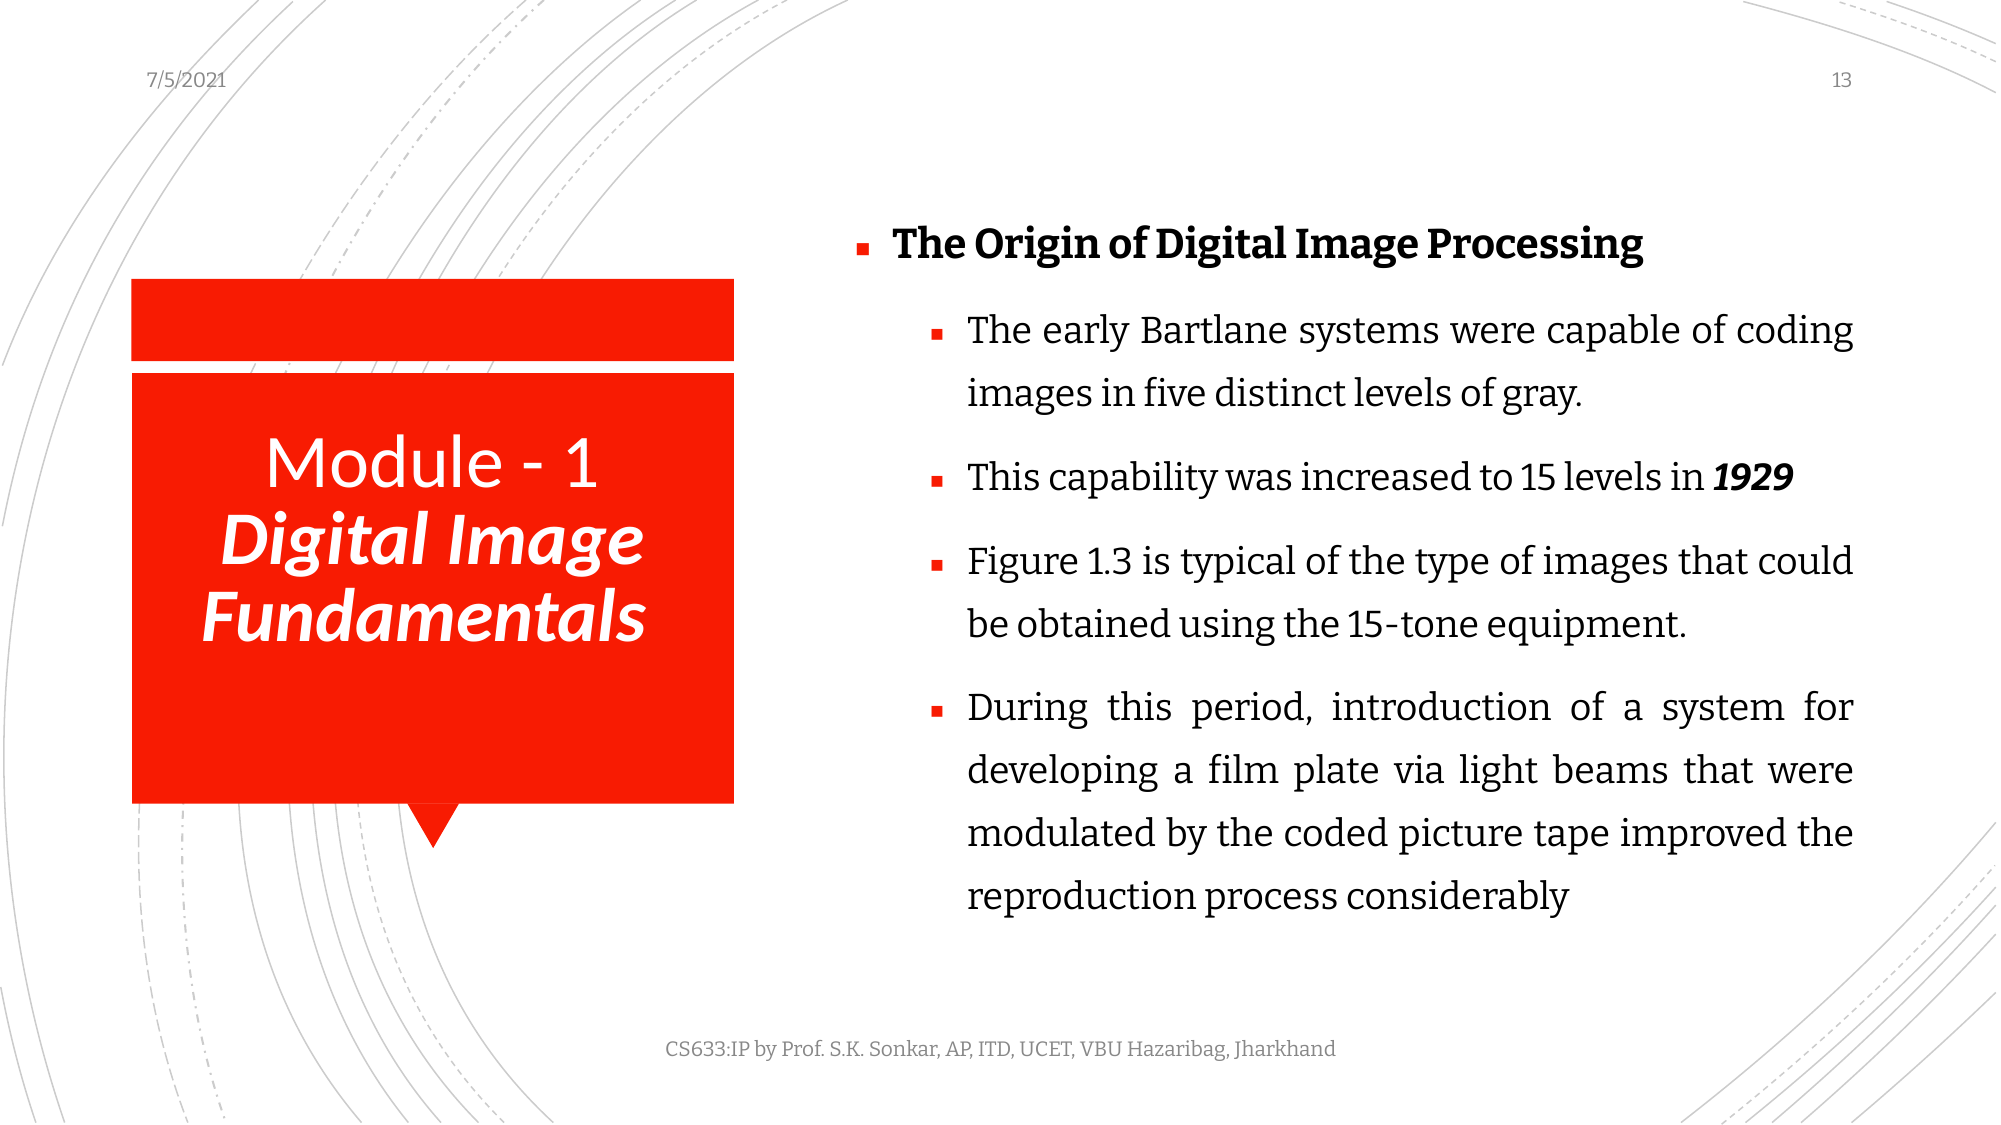

7/5/2021
13
The Origin of Digital Image Processing
The early Bartlane systems were capable of coding images in five distinct levels of gray.
This capability was increased to 15 levels in 1929
Figure 1.3 is typical of the type of images that could be obtained using the 15-tone equipment.
During this period, introduction of a system for developing a film plate via light beams that were modulated by the coded picture tape improved the reproduction process considerably
# Module - 1 Digital Image Fundamentals
CS633:IP by Prof. S.K. Sonkar, AP, ITD, UCET, VBU Hazaribag, Jharkhand